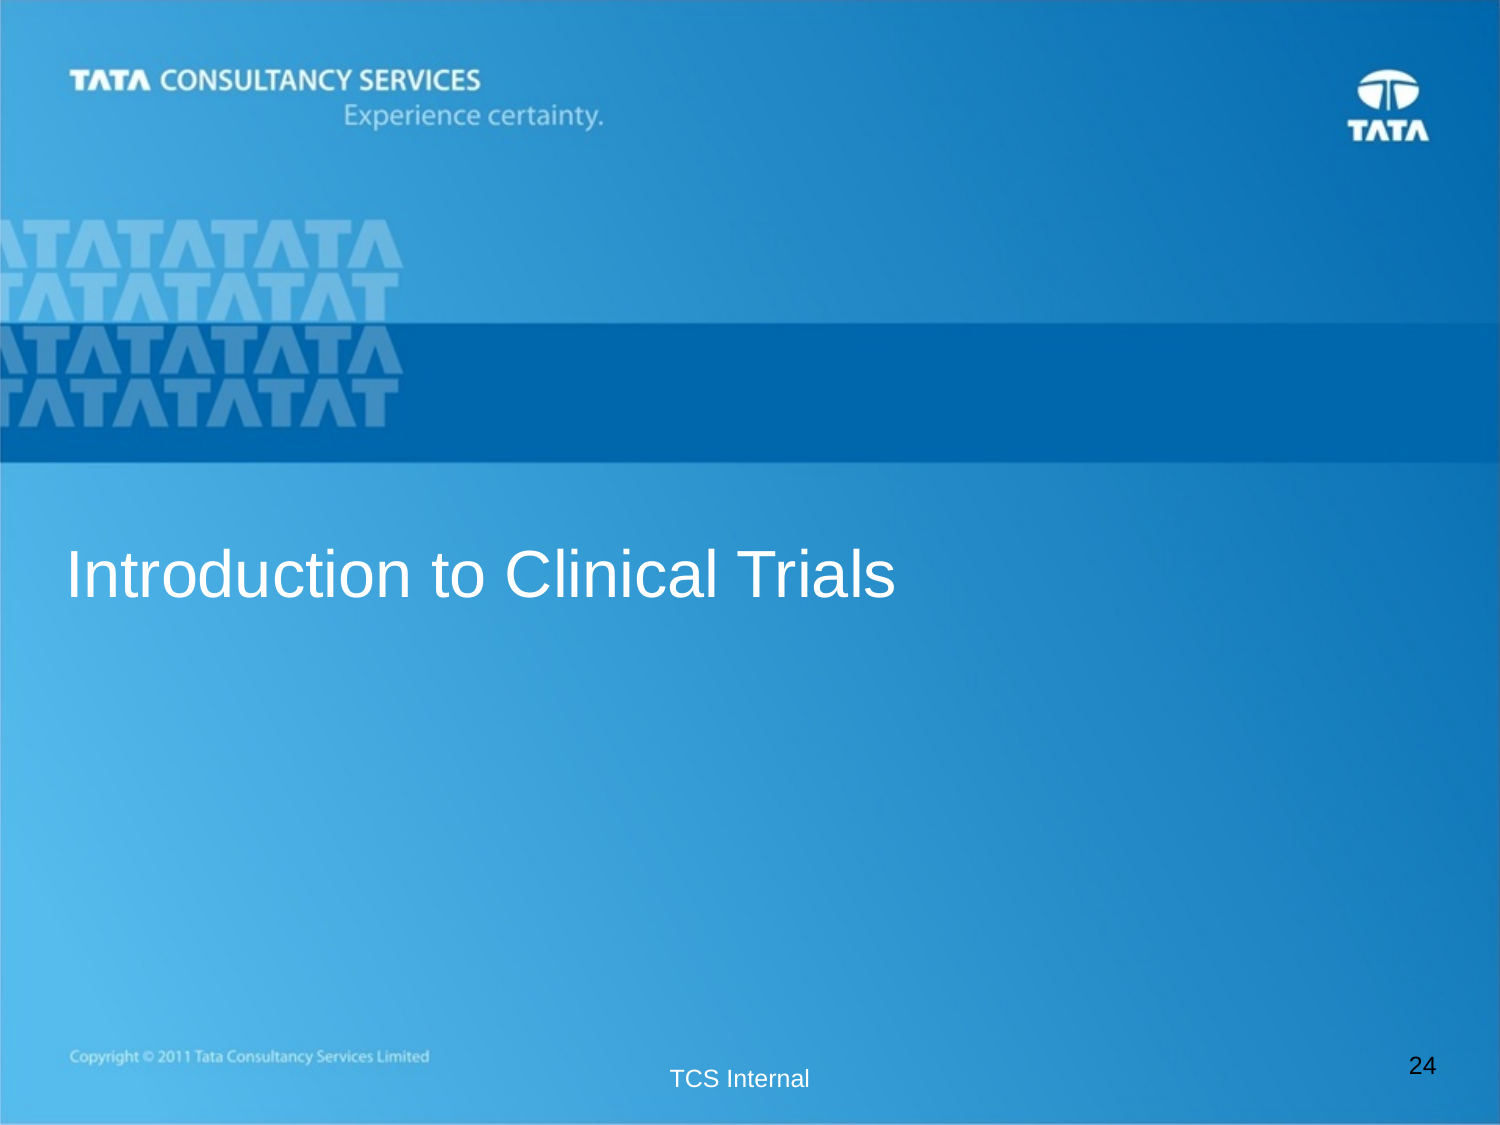

# Introduction to Clinical Trials
24

TCS Internal